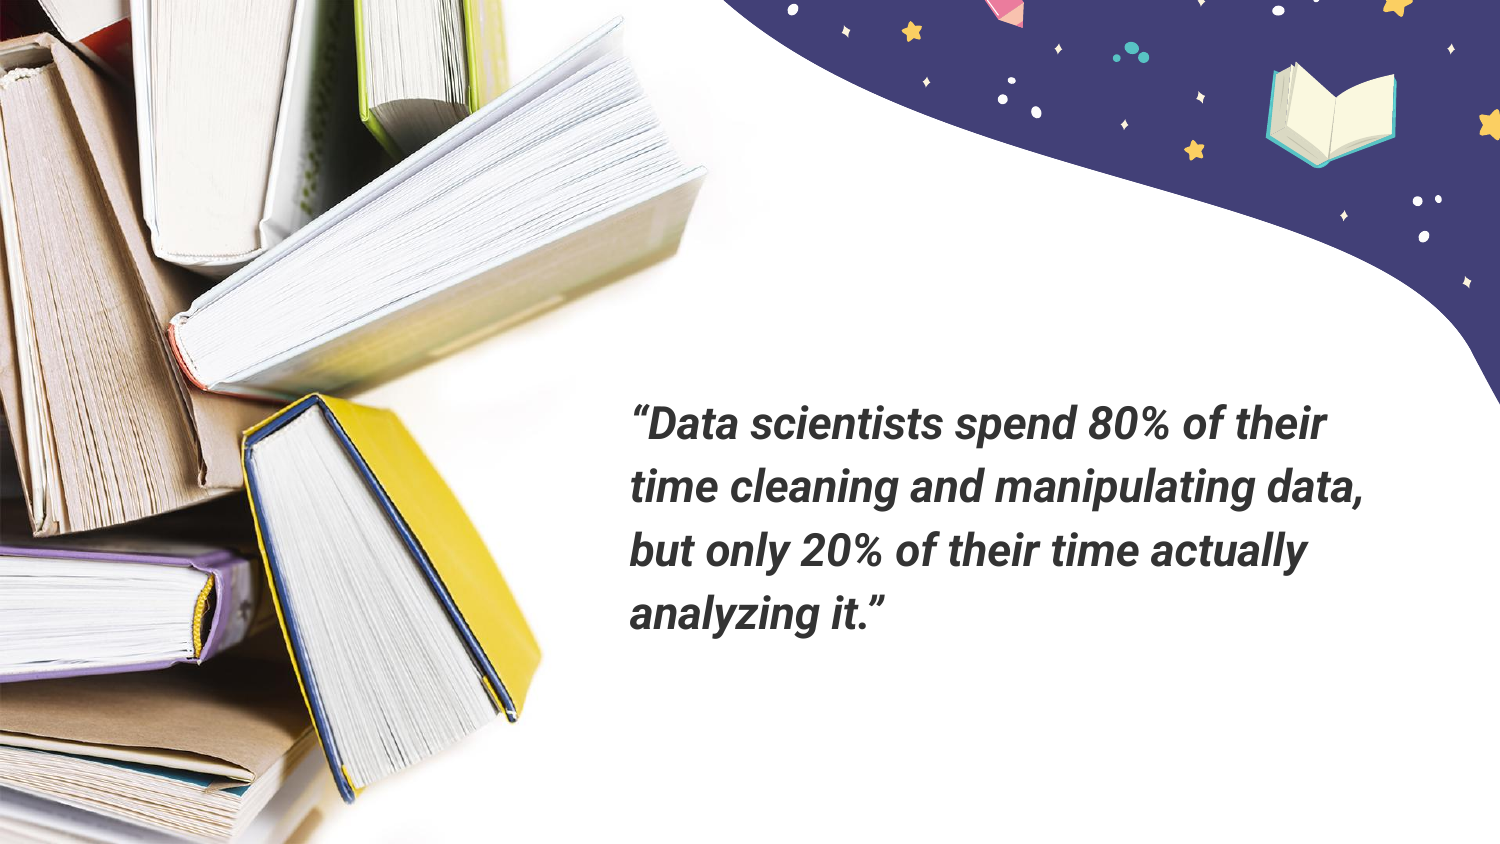

# “Data scientists spend 80% of their time cleaning and manipulating data, but only 20% of their time actually analyzing it.”